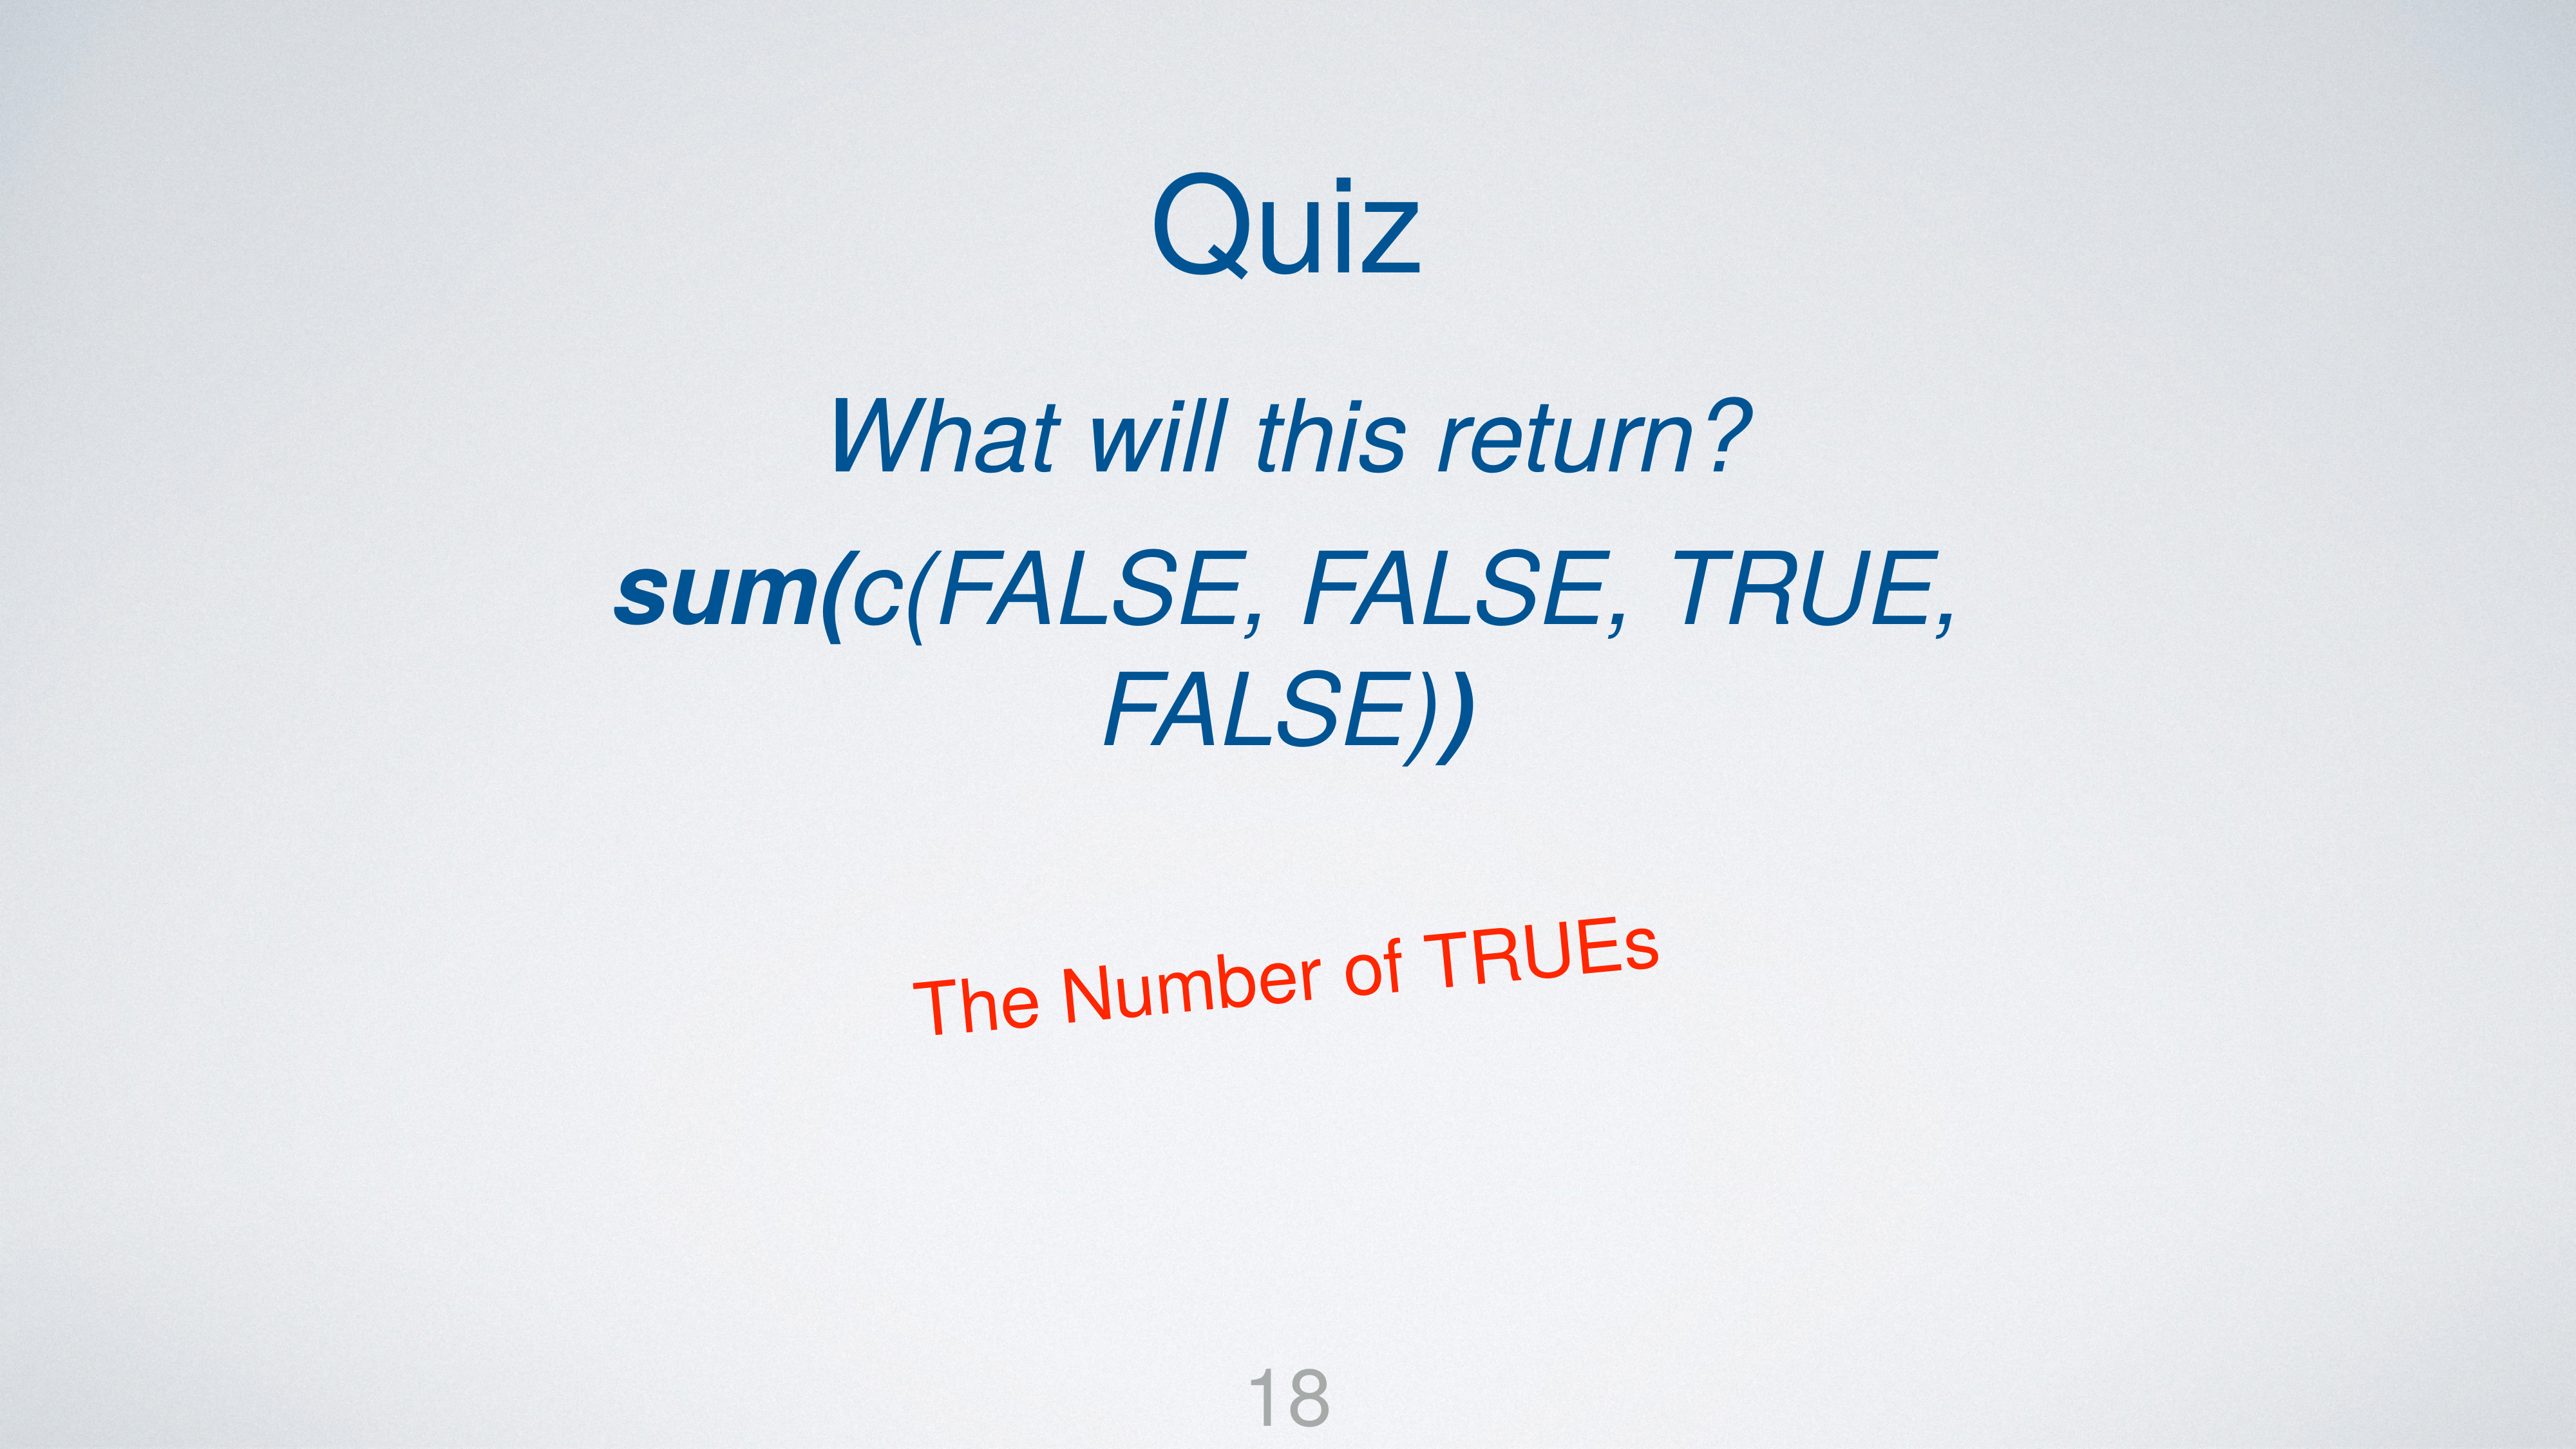

Quiz
What will this return?
sum(c(FALSE, FALSE, TRUE, FALSE))
The Number of TRUEs
18